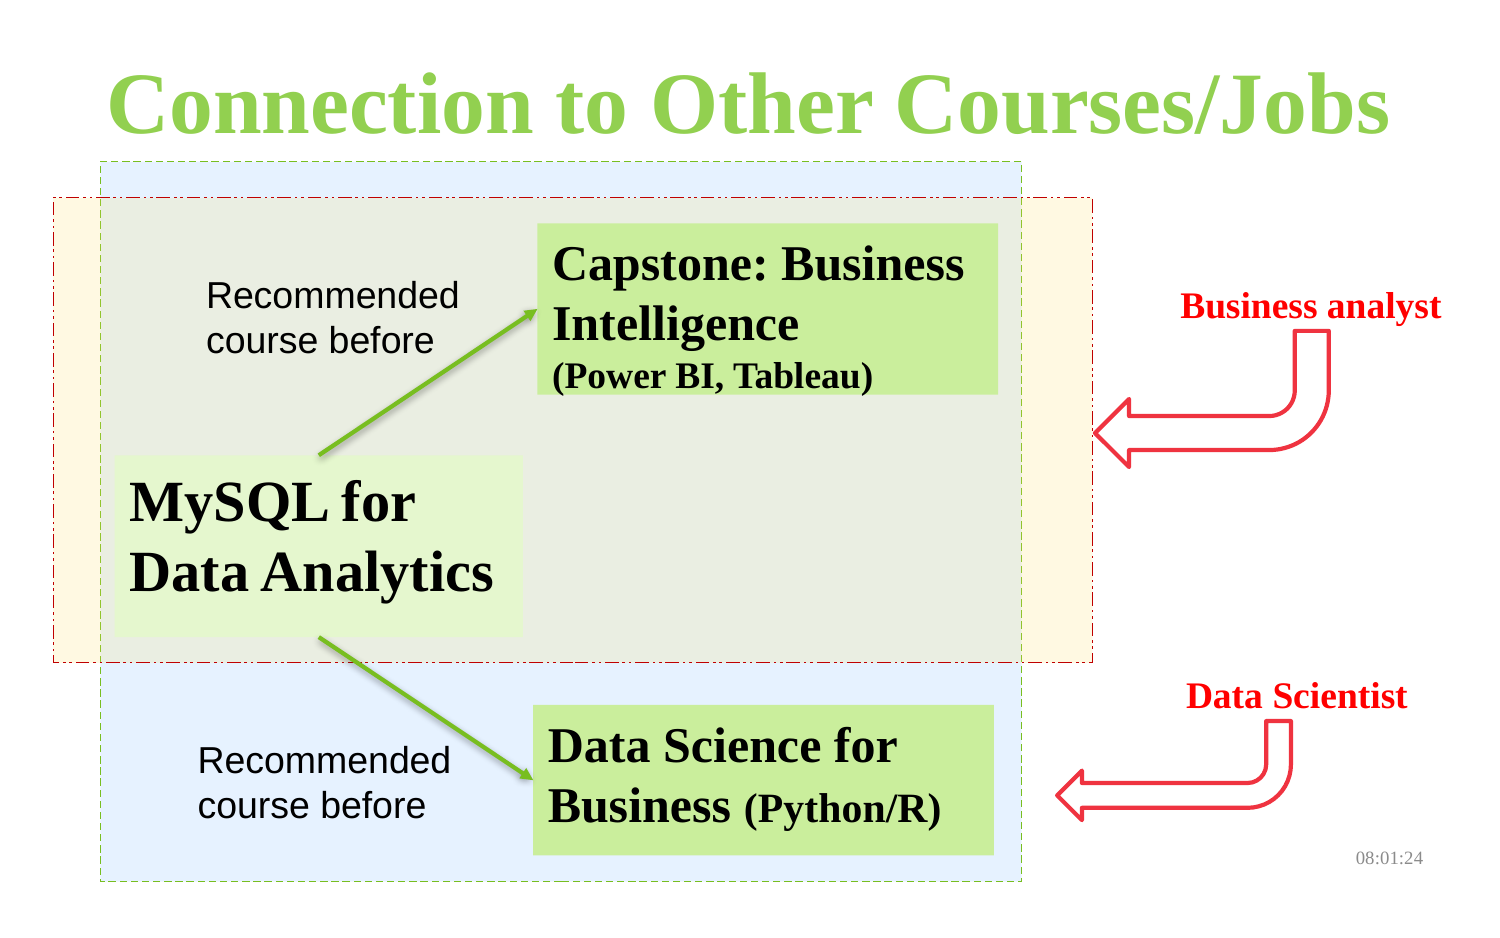

# Connection to Other Courses/Jobs

Capstone: Business Intelligence
(Power BI, Tableau)
Recommended course before
Business analyst

MySQL for Data Analytics
Data Scientist
Data Science for Business (Python/R)

Recommended course before
08:01:24